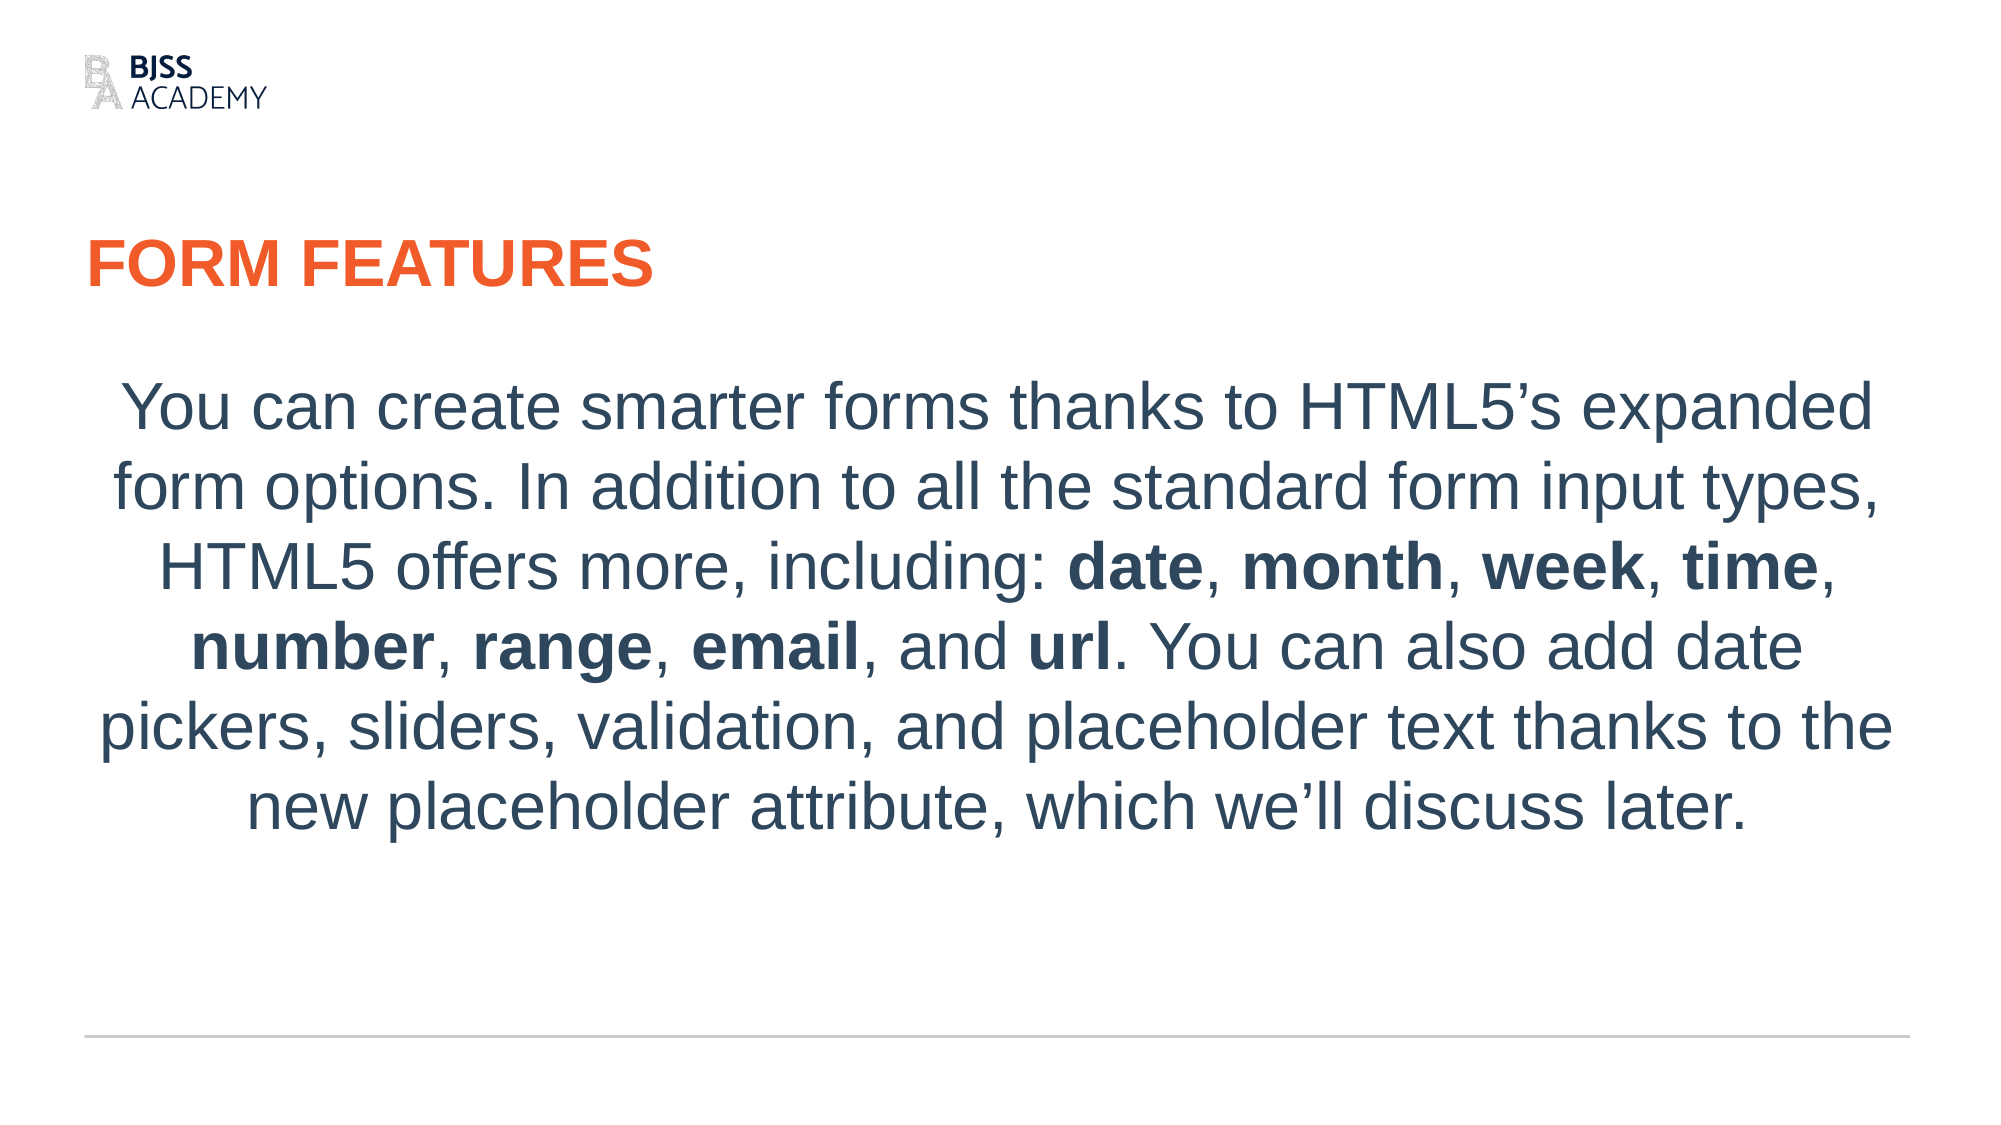

# Form Features
You can create smarter forms thanks to HTML5’s expanded form options. In addition to all the standard form input types, HTML5 offers more, including: date, month, week, time, number, range, email, and url. You can also add date pickers, sliders, validation, and placeholder text thanks to the new placeholder attribute, which we’ll discuss later.